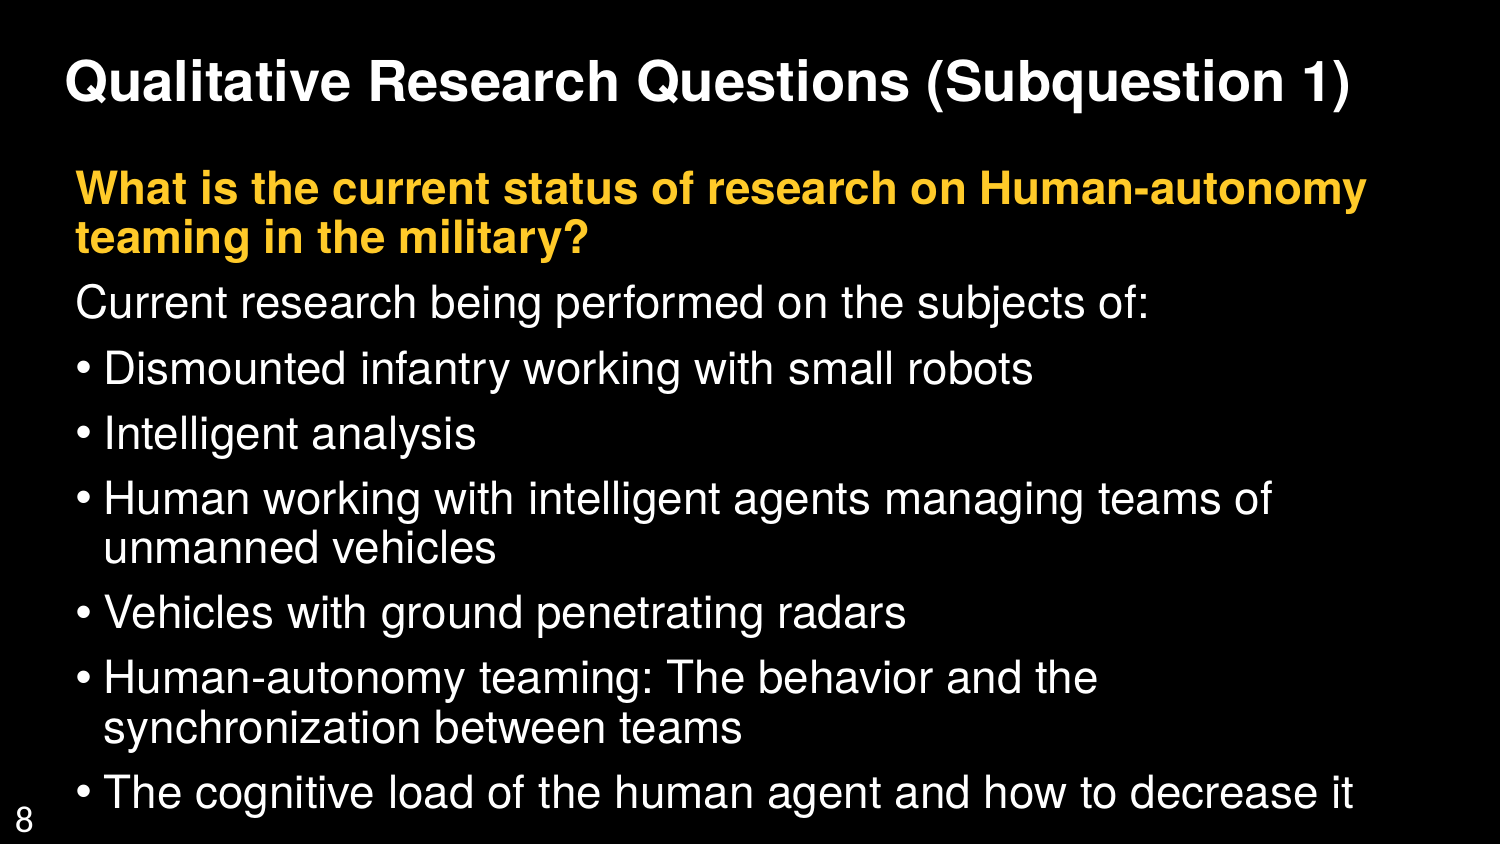

Qualitative Research Questions (Subquestion 1)
What is the current status of research on Human-autonomy teaming in the military?
Current research being performed on the subjects of:
Dismounted infantry working with small robots
Intelligent analysis
Human working with intelligent agents managing teams of unmanned vehicles
Vehicles with ground penetrating radars
Human-autonomy teaming: The behavior and the synchronization between teams
The cognitive load of the human agent and how to decrease it

8